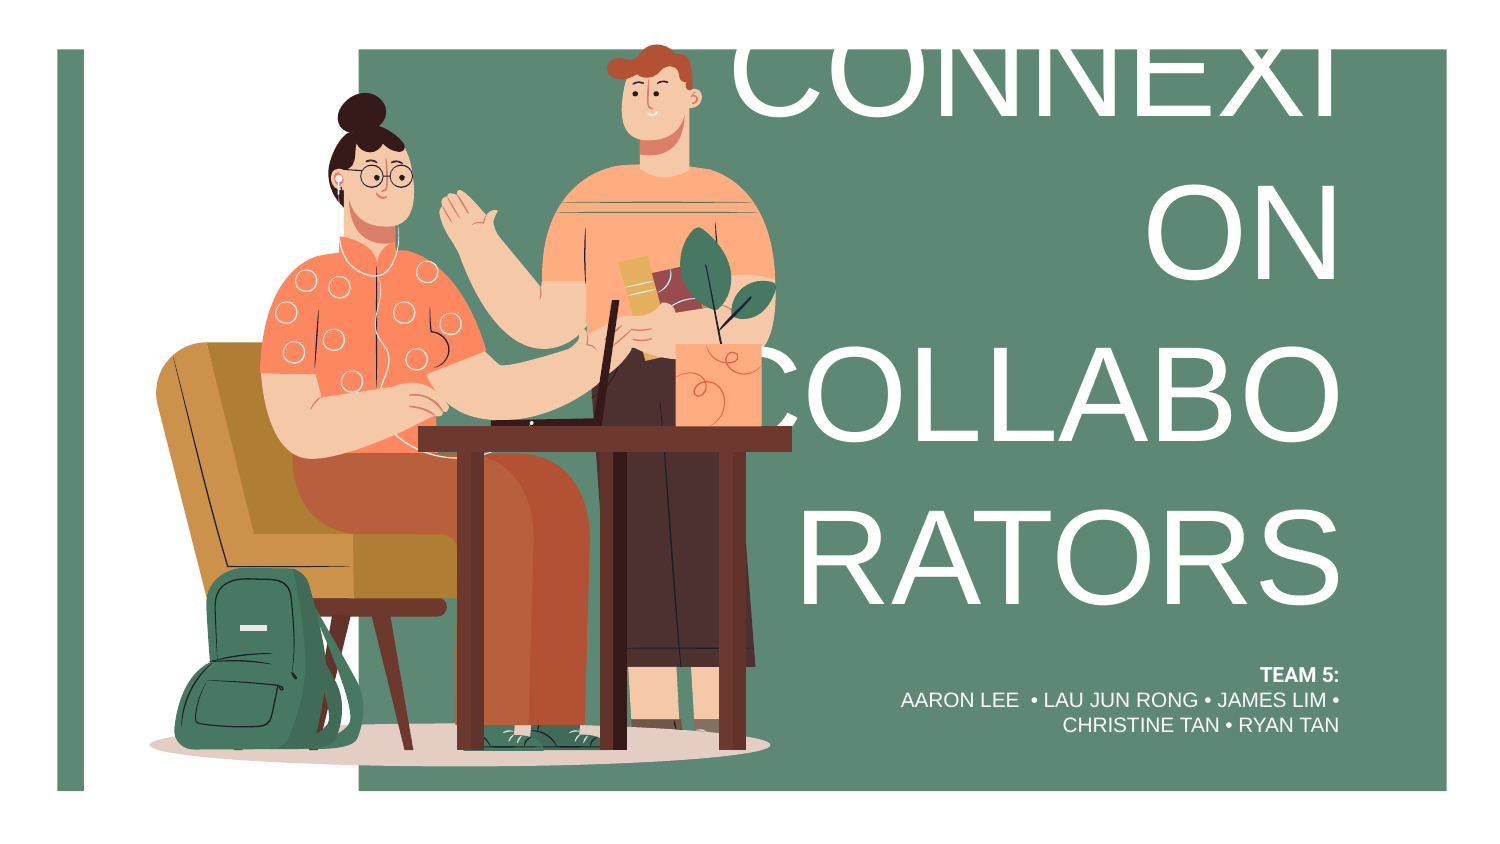

# CONNEXION COLLABORATORS
TEAM 5:
AARON LEE  • LAU JUN RONG • JAMES LIM •
CHRISTINE TAN • RYAN TAN